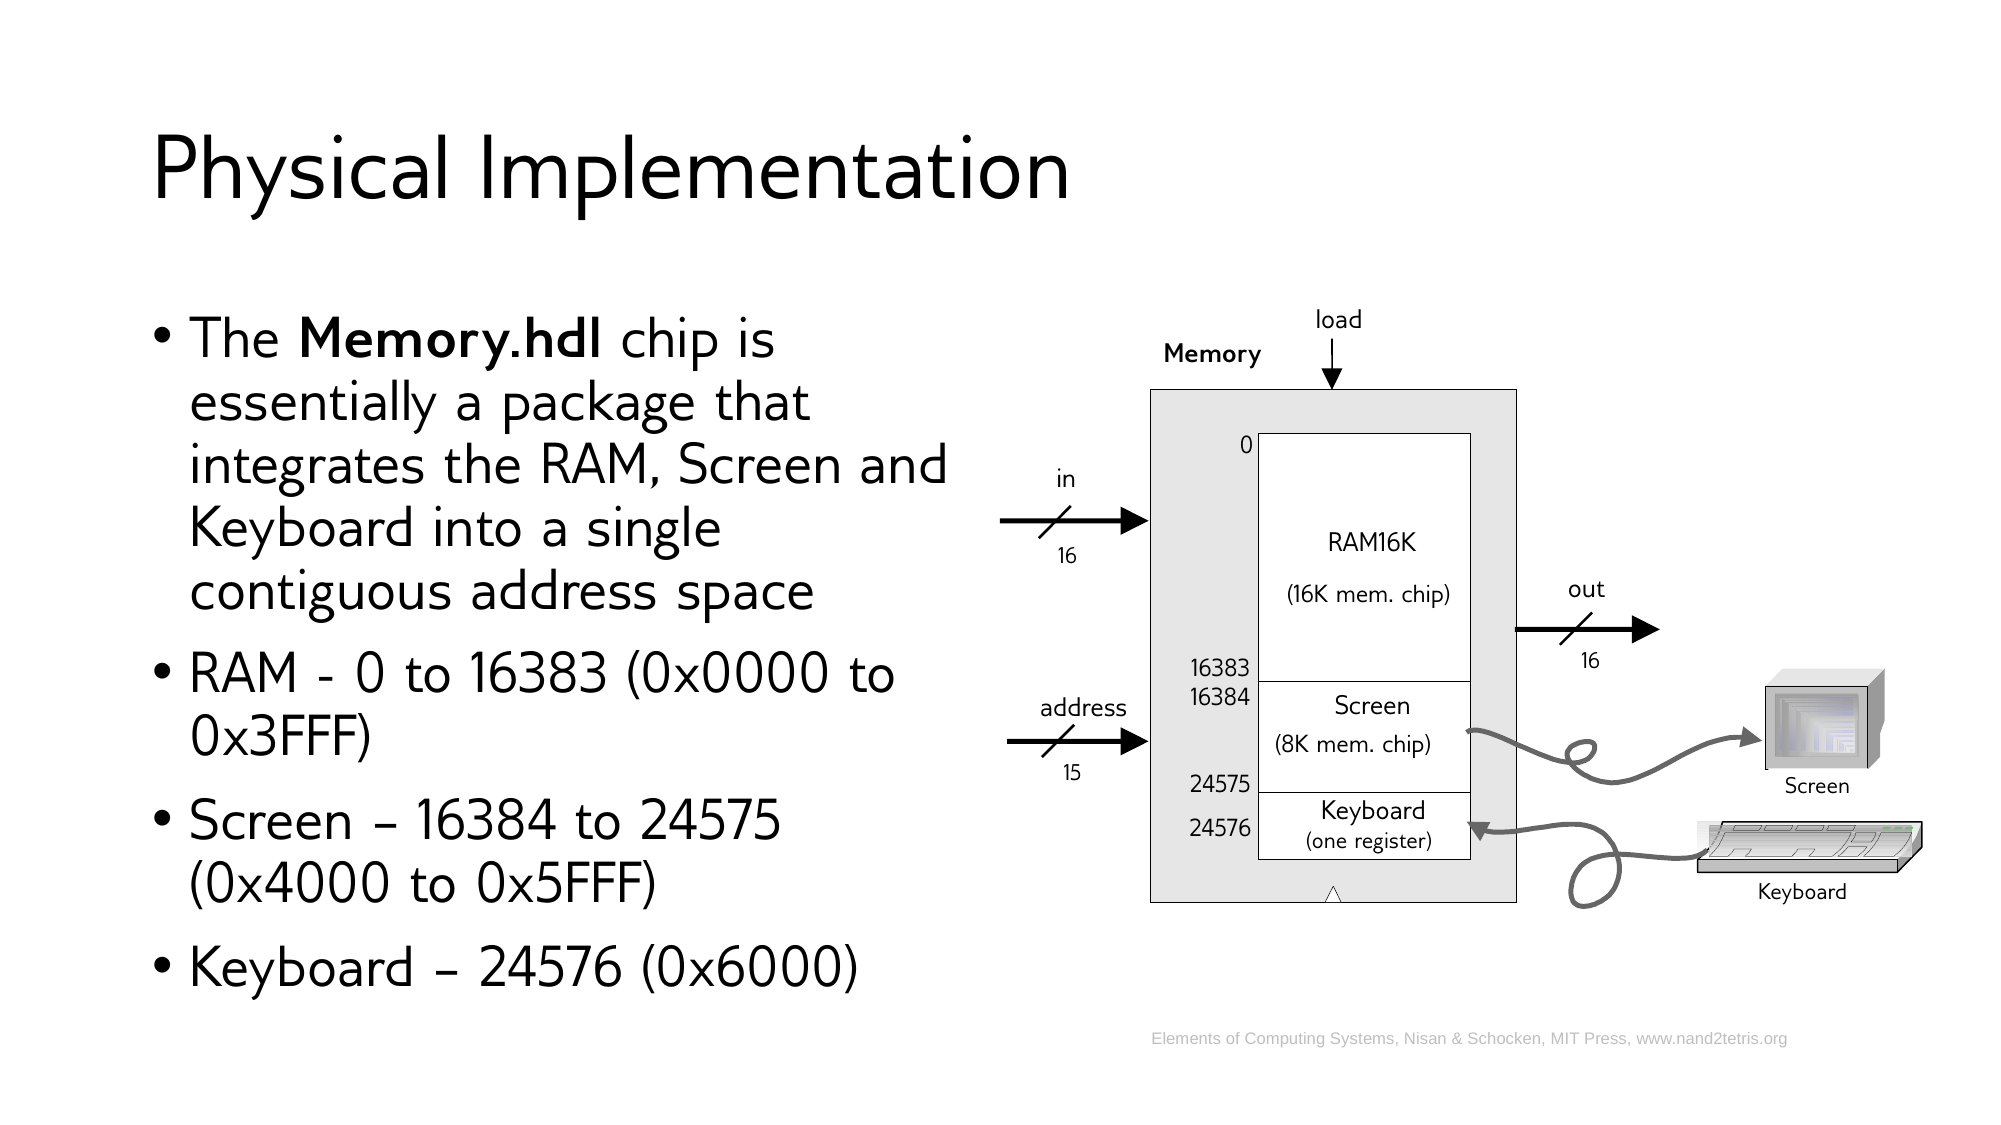

# Physical Implementation

load
         Memory

0

in

RAM16K

16
out

(16K mem. chip)

16

16383

16384

Screen
address

(8K mem. chip)

15

24575

Screen

Keyboard

24576

(one register)

Keyboard

The Memory.hdl chip is essentially a package that integrates the RAM, Screen and Keyboard into a single contiguous address space
RAM - 0 to 16383 (0x0000 to 0x3FFF)
Screen – 16384 to 24575 (0x4000 to 0x5FFF)
Keyboard – 24576 (0x6000)
Elements of Computing Systems, Nisan & Schocken, MIT Press, www.nand2tetris.org